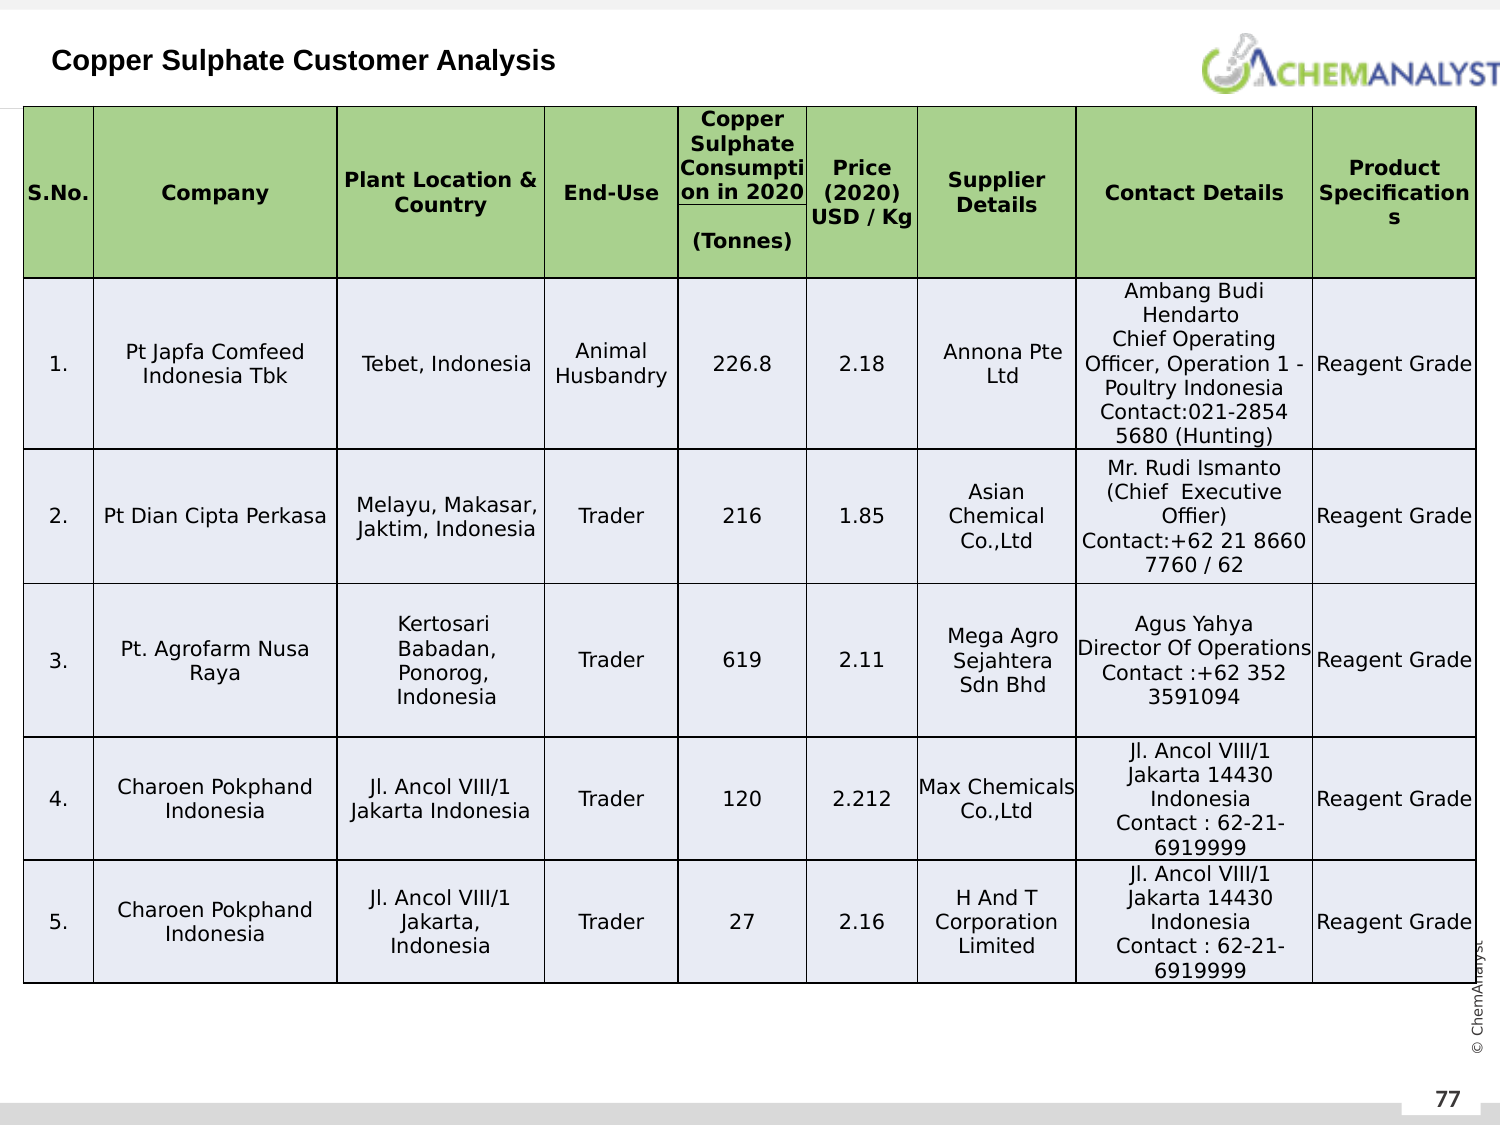

Copper Sulphate Customer Analysis
| S.No. | Company | Plant Location & Country | End-Use | Copper Sulphate Consumption in 2020 | Price (2020) USD / Kg | Supplier Details | Contact Details | Product Specifications |
| --- | --- | --- | --- | --- | --- | --- | --- | --- |
|  |  |  |  | (Tonnes) |  |  |  |  |
| 1. | Pt Japfa Comfeed Indonesia Tbk | Tebet, Indonesia | Animal Husbandry | 226.8 | 2.18 | Annona Pte Ltd | Ambang Budi Hendarto Chief Operating Officer, Operation 1 - Poultry Indonesia Contact:021-2854 5680 (Hunting) | Reagent Grade |
| 2. | Pt Dian Cipta Perkasa | Melayu, Makasar, Jaktim, Indonesia | Trader | 216 | 1.85 | Asian Chemical Co.,Ltd | Mr. Rudi Ismanto (Chief Executive Offier) Contact:+62 21 8660 7760 / 62 | Reagent Grade |
| 3. | Pt. Agrofarm Nusa Raya | Kertosari Babadan, Ponorog, Indonesia | Trader | 619 | 2.11 | Mega Agro Sejahtera Sdn Bhd | Agus Yahya Director Of Operations Contact :+62 352 3591094 | Reagent Grade |
| 4. | Charoen Pokphand Indonesia | Jl. Ancol VIII/1 Jakarta Indonesia | Trader | 120 | 2.212 | Max Chemicals Co.,Ltd | Jl. Ancol VIII/1 Jakarta 14430 Indonesia Contact : 62-21-6919999 | Reagent Grade |
| 5. | Charoen Pokphand Indonesia | Jl. Ancol VIII/1 Jakarta, Indonesia | Trader | 27 | 2.16 | H And T Corporation Limited | Jl. Ancol VIII/1 Jakarta 14430 Indonesia Contact : 62-21-6919999 | Reagent Grade |